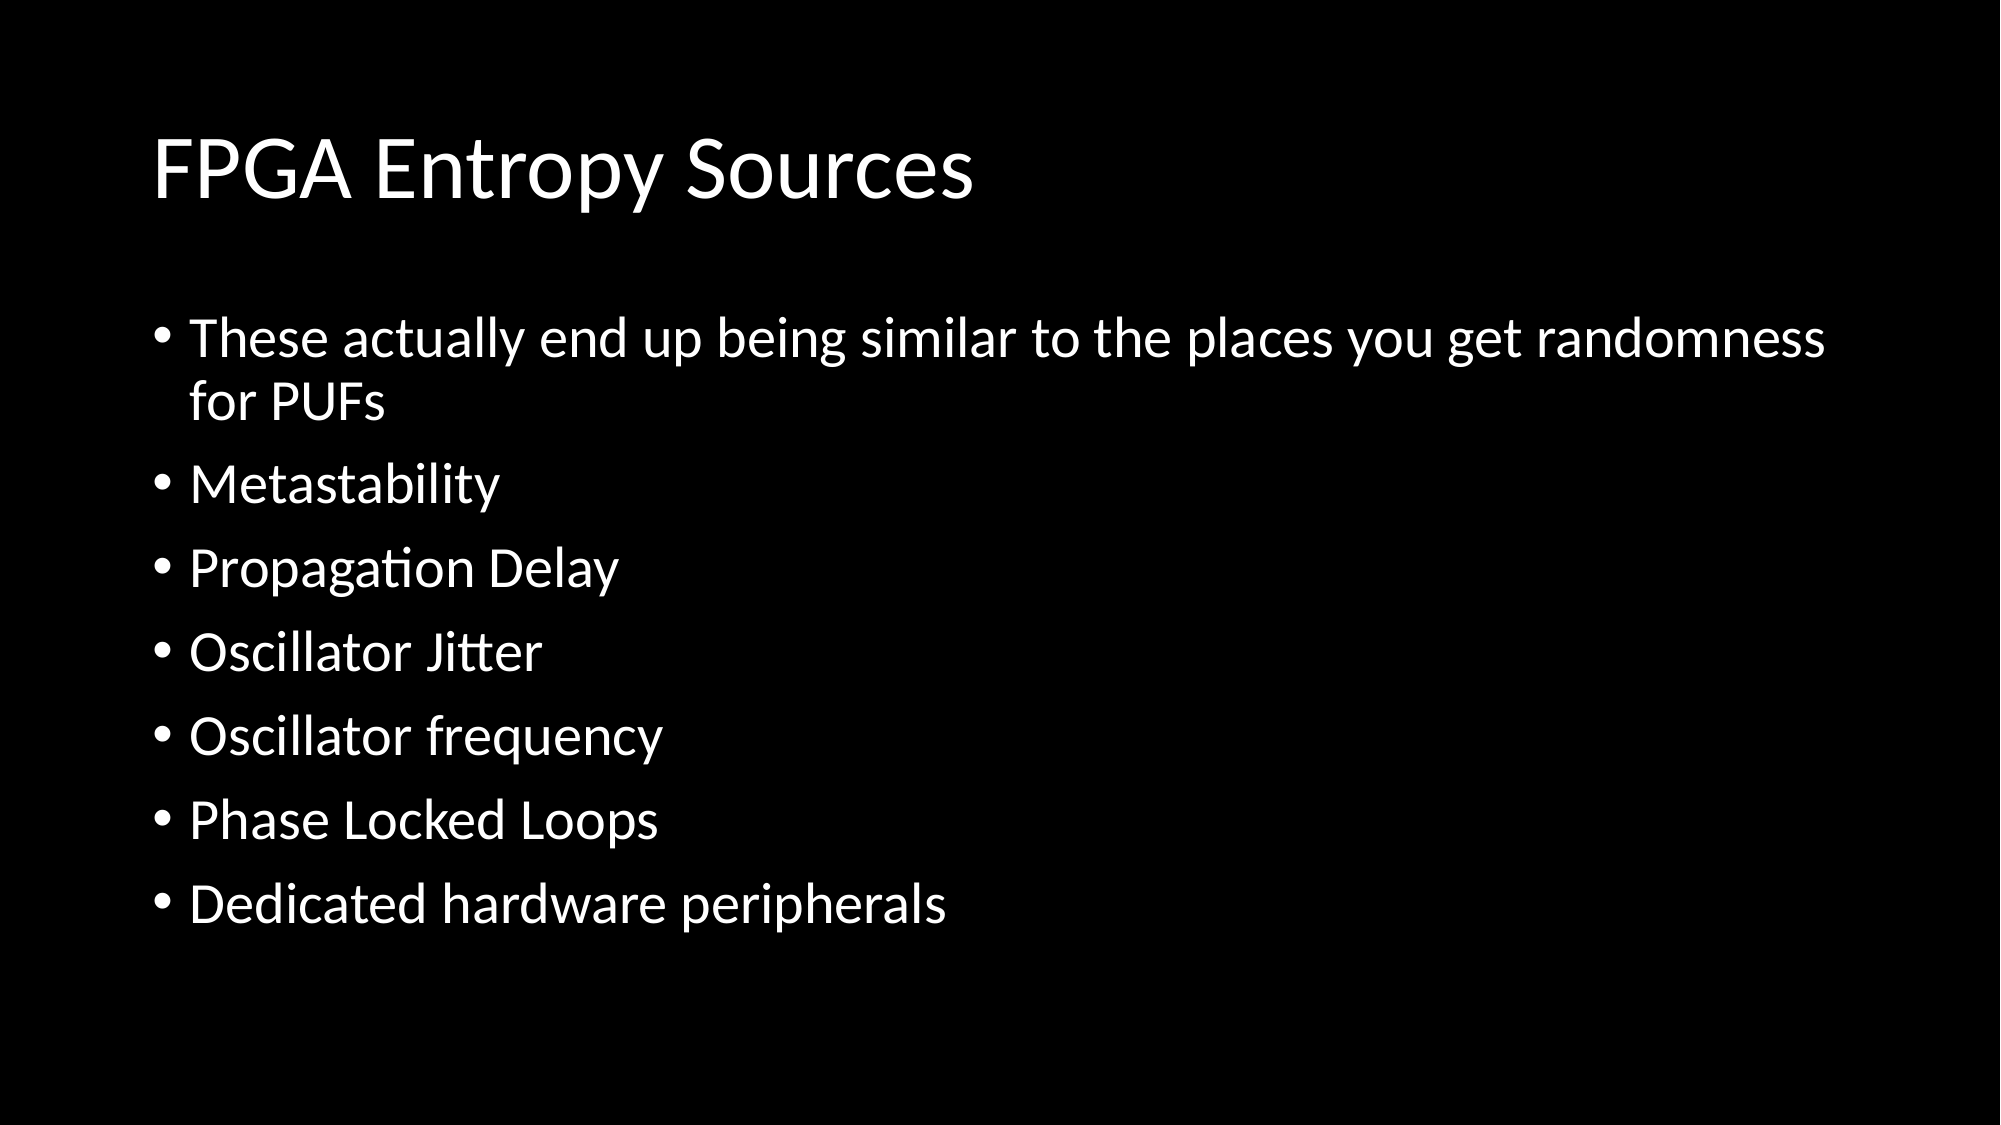

# FPGA Entropy Sources
These actually end up being similar to the places you get randomness for PUFs
Metastability
Propagation Delay
Oscillator Jitter
Oscillator frequency
Phase Locked Loops
Dedicated hardware peripherals